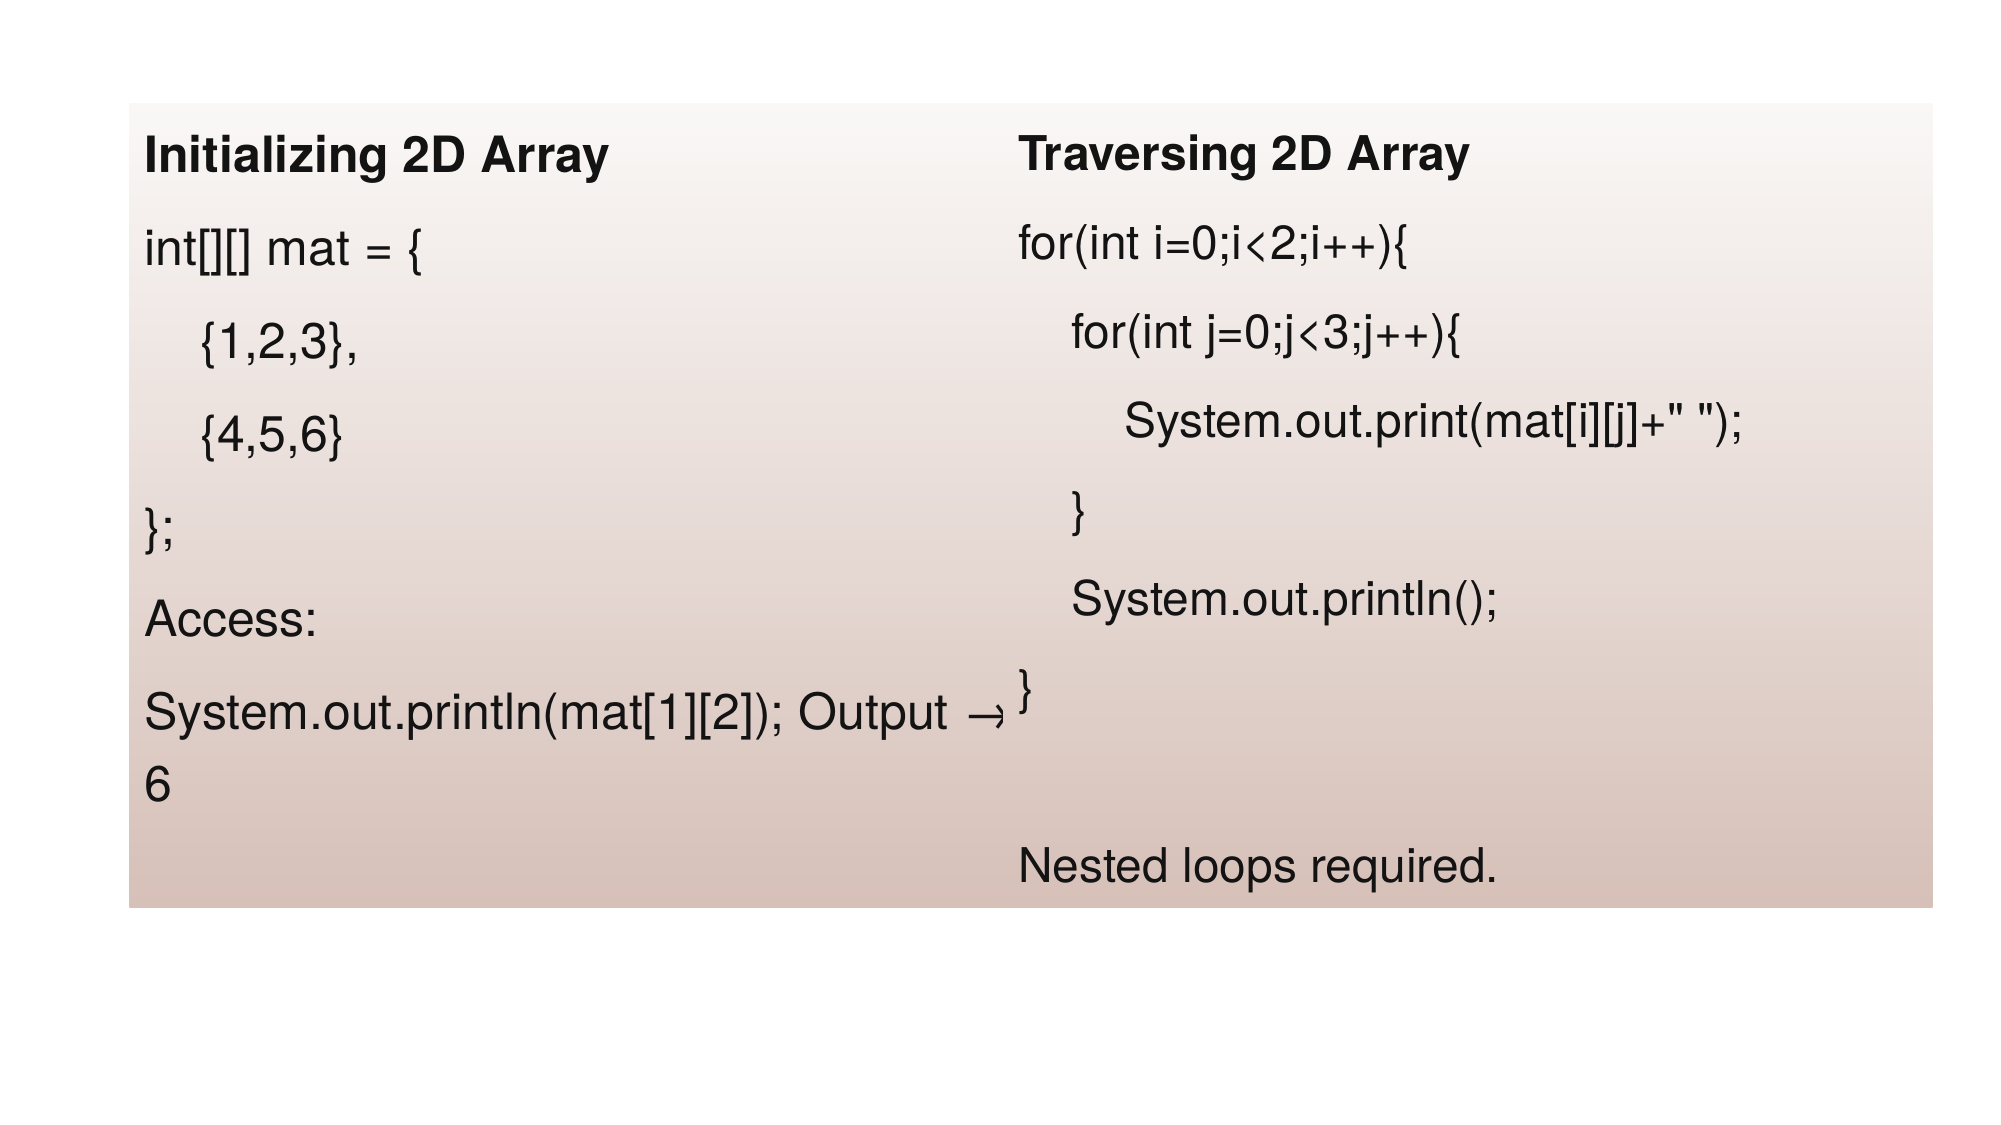

Initializing 2D Array
int[][] mat = {
    {1,2,3},
    {4,5,6}
};
Access:
System.out.println(mat[1][2]); Output → 6

Traversing 2D Array
for(int i=0;i<2;i++){
    for(int j=0;j<3;j++){
        System.out.print(mat[i][j]+" ");
    }
    System.out.println();
}

Nested loops required.